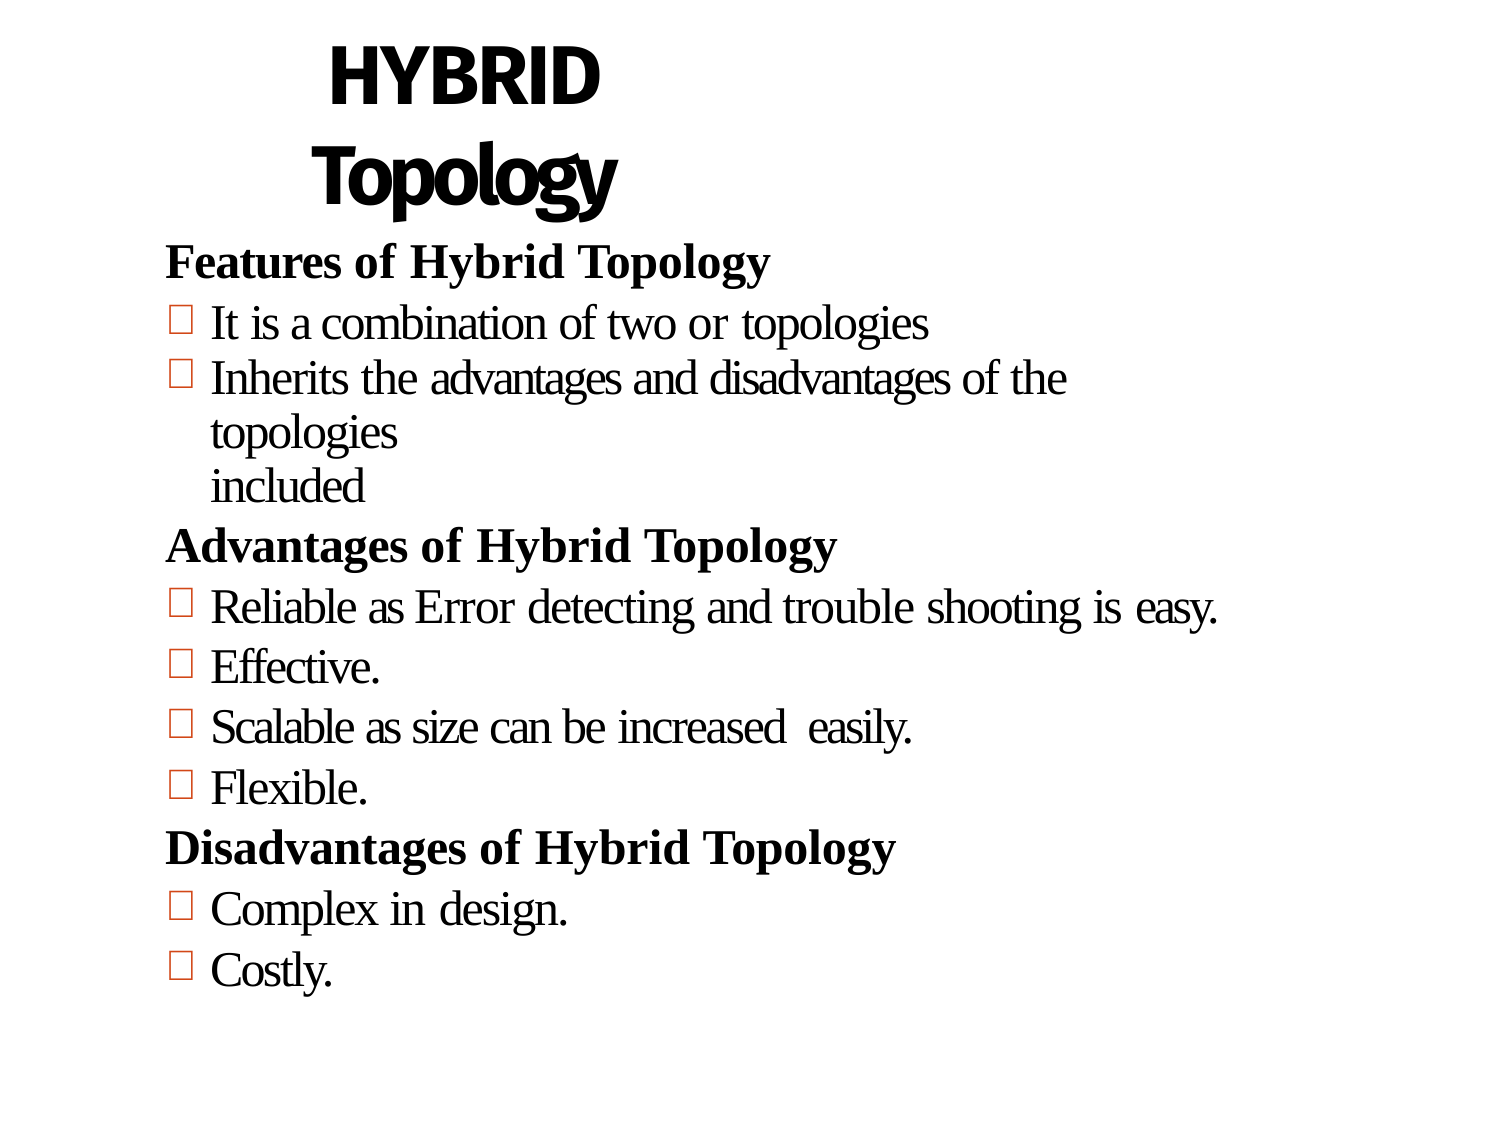

# HYBRID Topology
Features of Hybrid Topology
It is a combination of two or topologies
Inherits the advantages and disadvantages of the topologies
included
Advantages of Hybrid Topology
Reliable as Error detecting and trouble shooting is easy.
Effective.
Scalable as size can be increased easily.
Flexible.
Disadvantages of Hybrid Topology
Complex in design.
Costly.